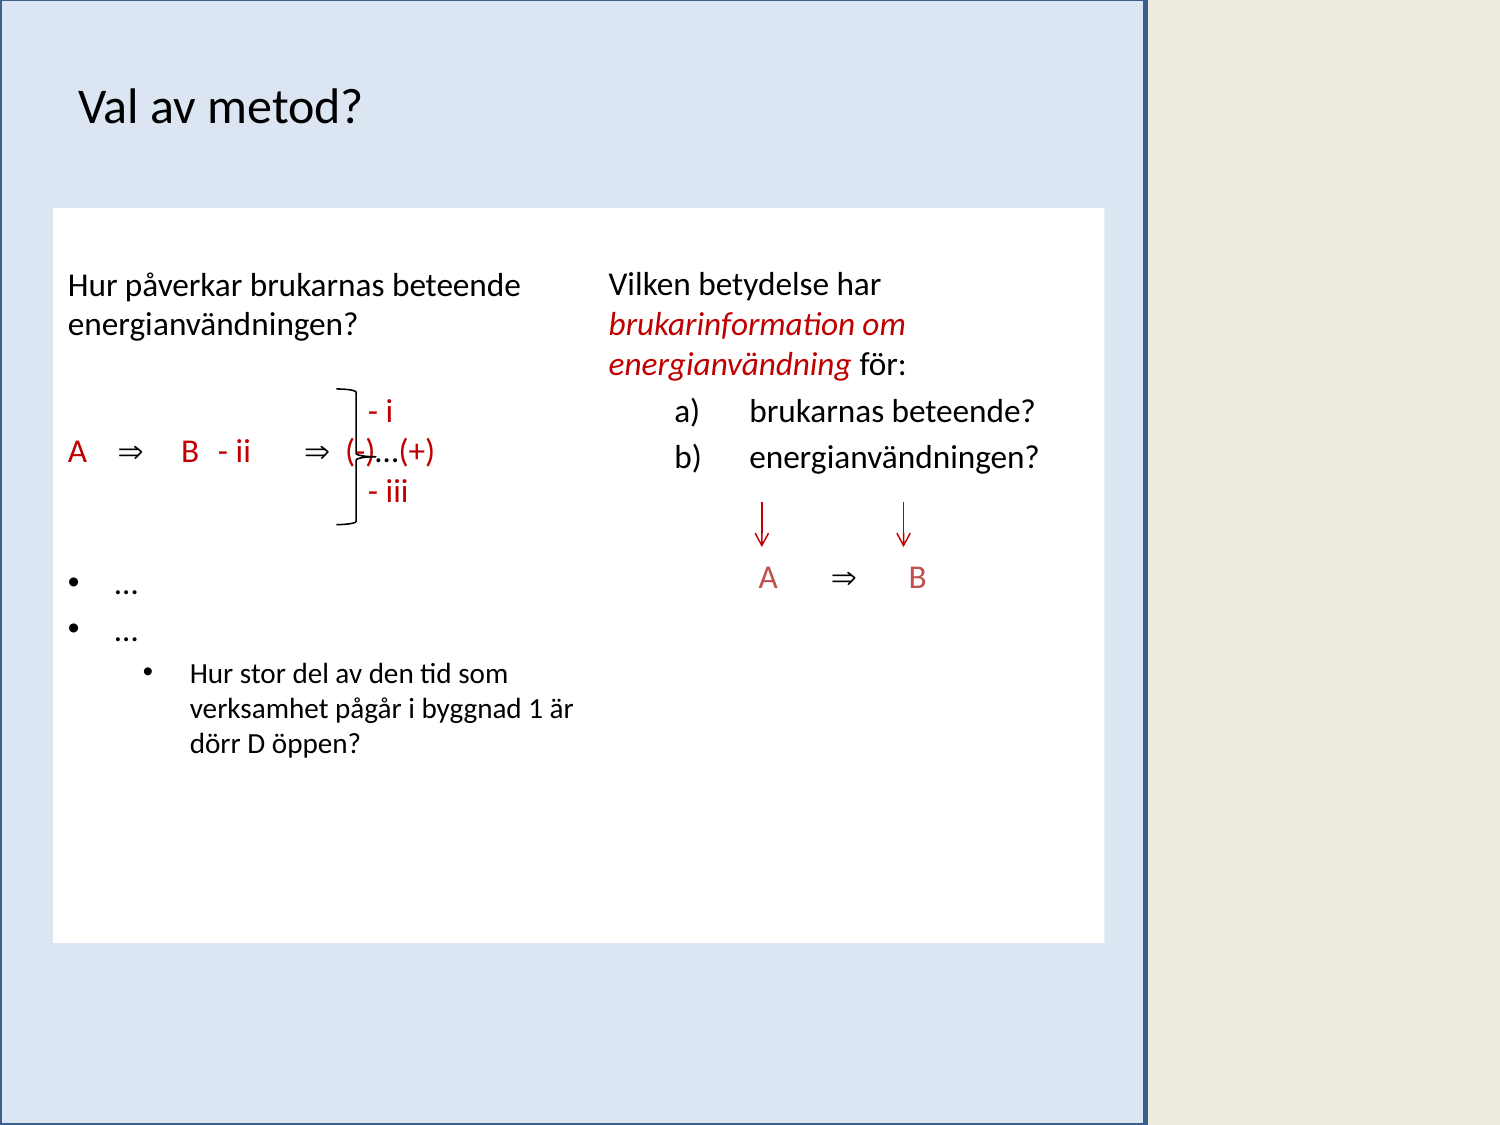

Val av metod?

Hur påverkar brukarnas beteende energianvändningen?

		- i
A    ⇒     B	- ii       ⇒  (-)…(+)
		- iii

…
…
Hur stor del av den tid som verksamhet pågår i byggnad 1 är dörr D öppen?

Vilken betydelse har brukarinformation om energianvändning för:
brukarnas beteende?
energianvändningen?

	A       ⇒	B